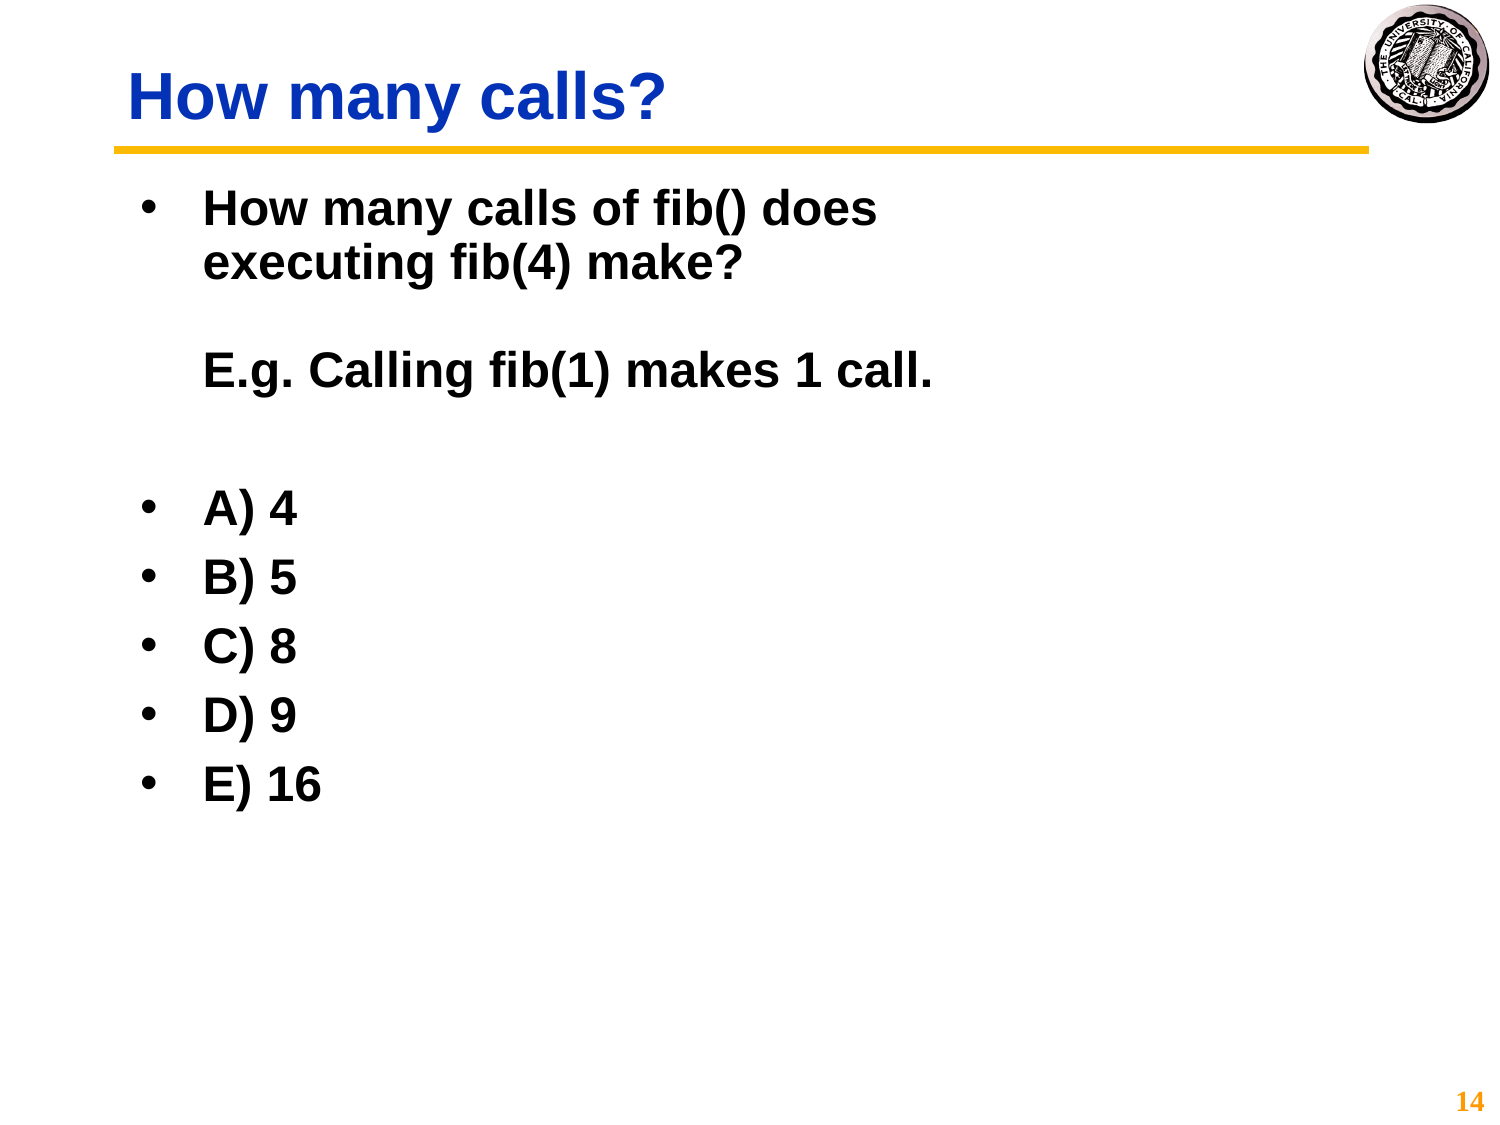

# How many calls?
How many calls of fib() does
executing fib(4) make?
E.g. Calling fib(1) makes 1 call.

A) 4
B) 5
C) 8
D) 9
E) 16
14